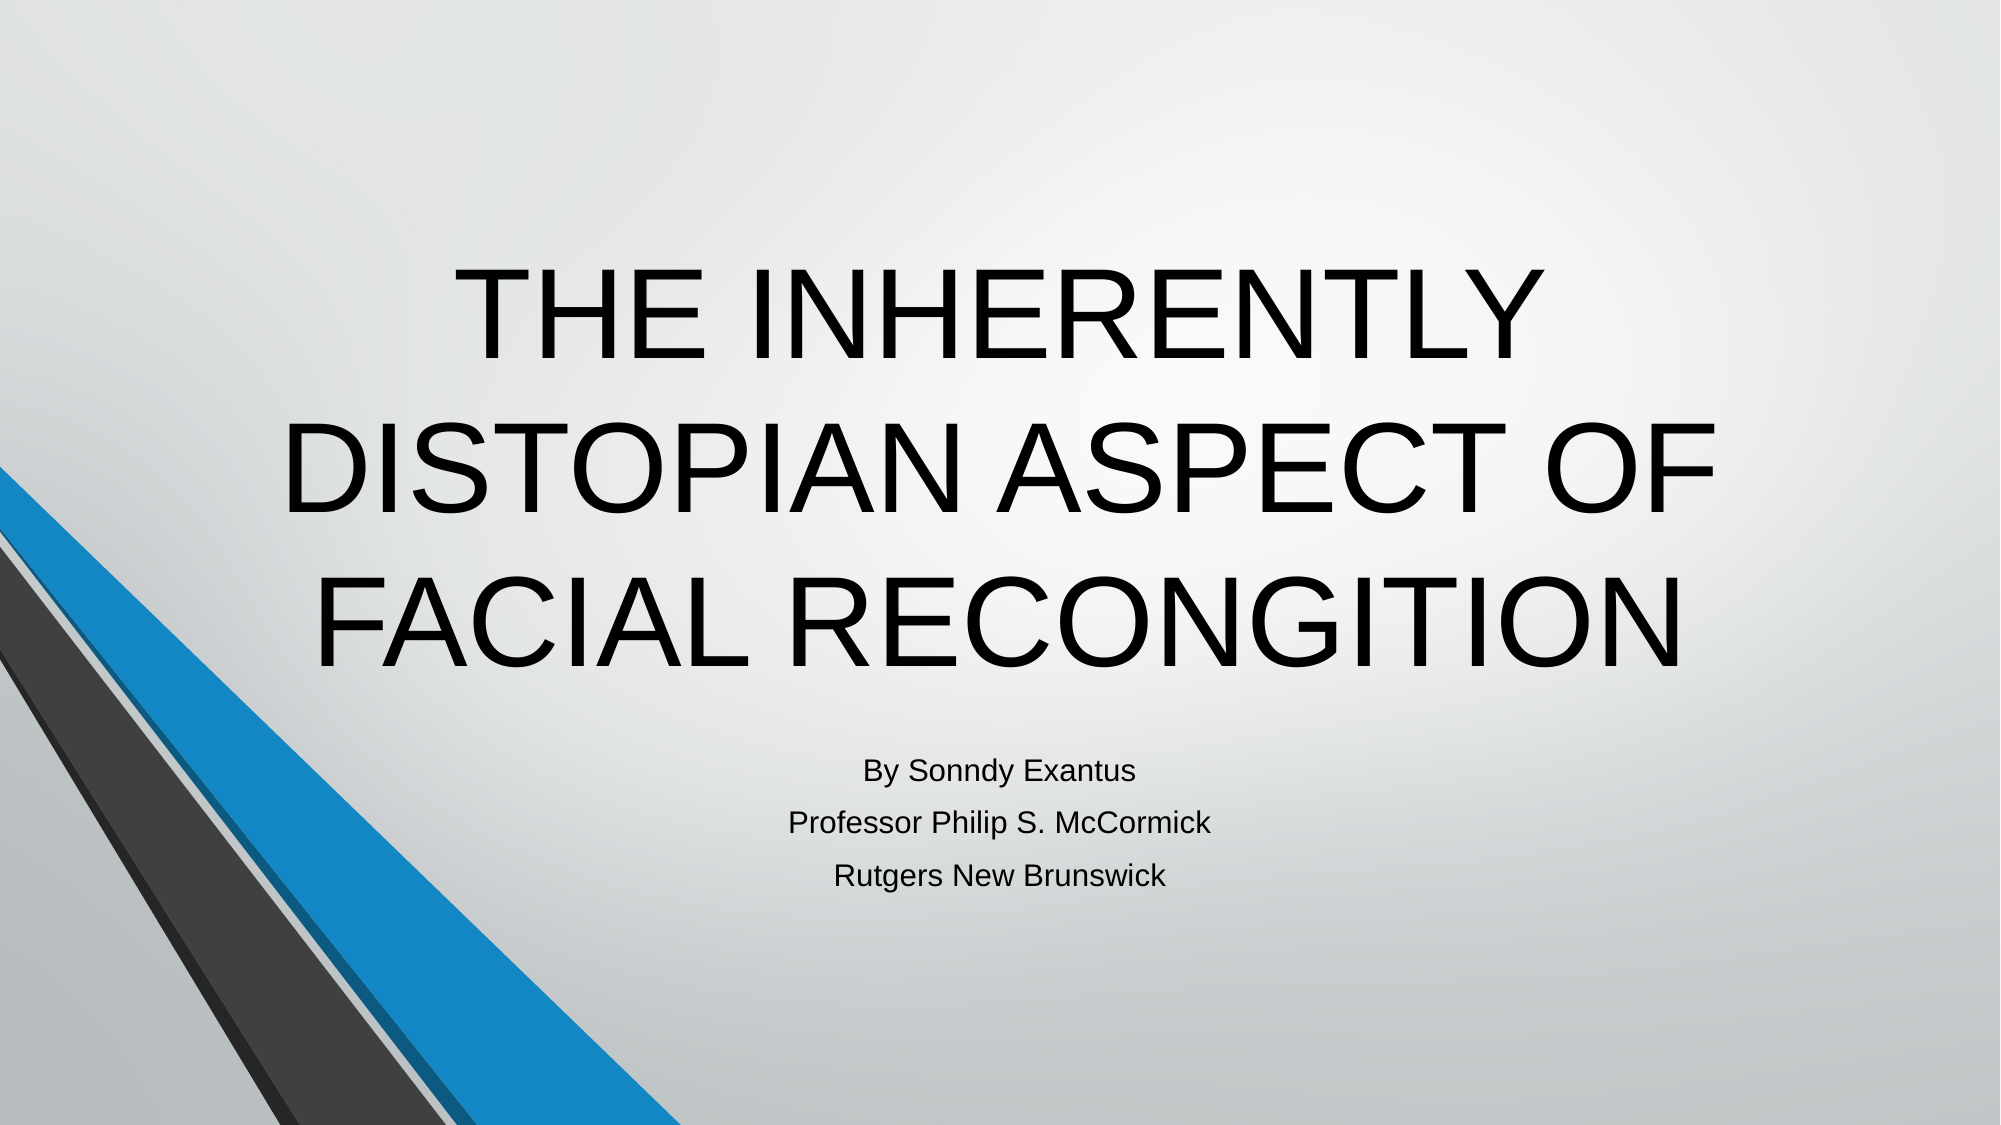

# THE INHERENTLY DISTOPIAN ASPECT OF FACIAL RECONGITION

By Sonndy Exantus
Professor Philip S. McCormick
Rutgers New Brunswick